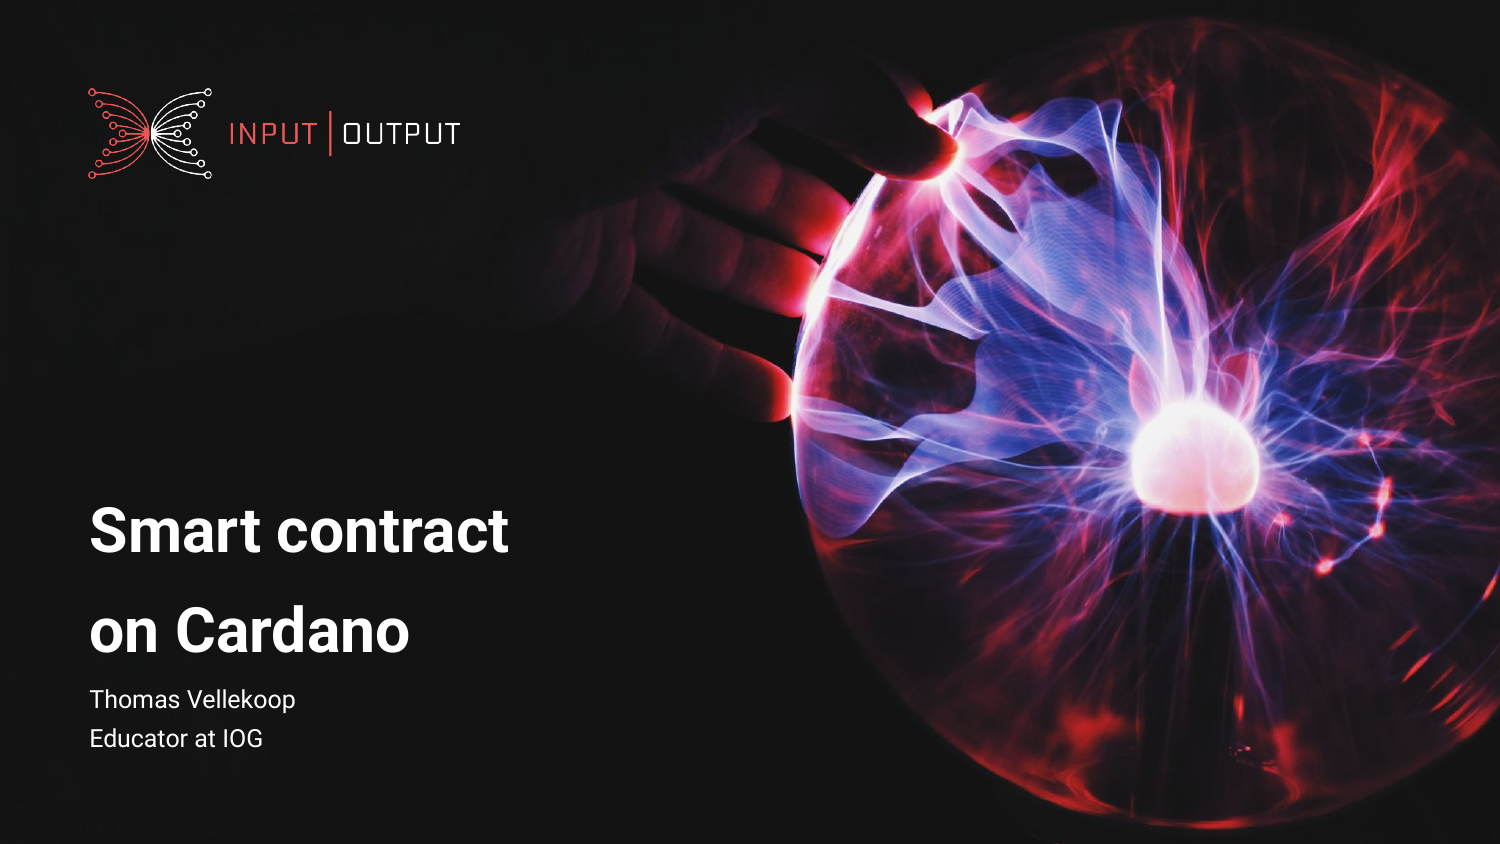

Smart contract
on Cardano
Thomas Vellekoop
Educator at IOG